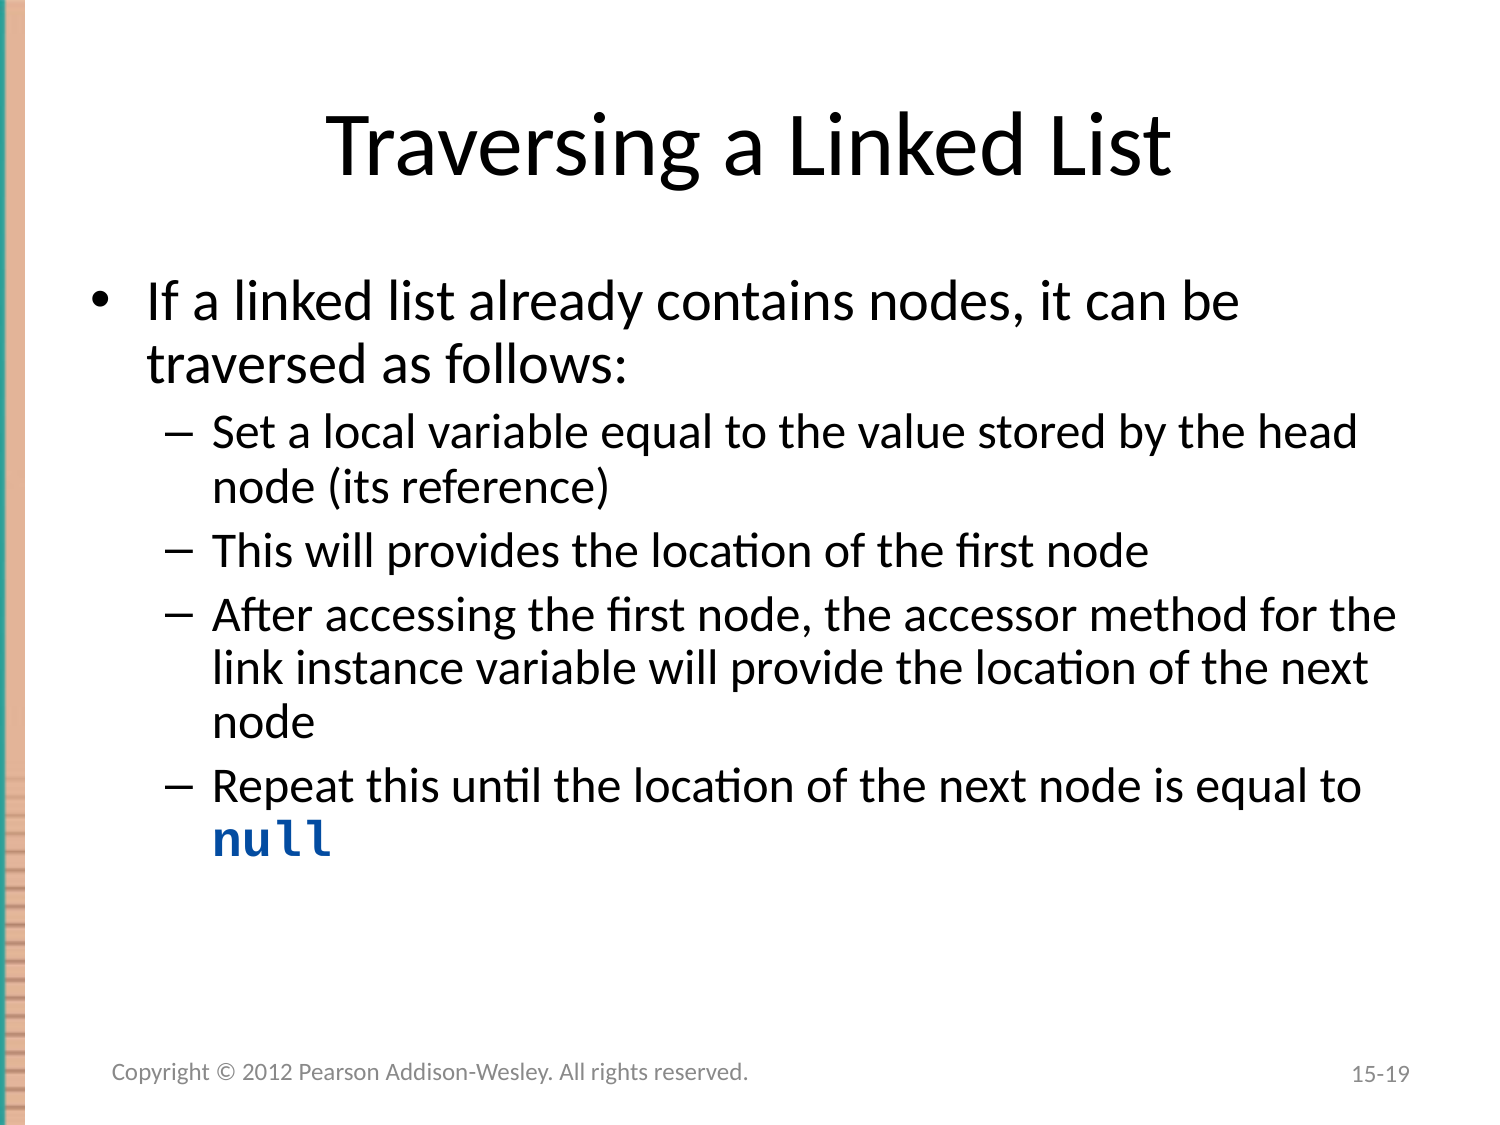

# Traversing a Linked List
If a linked list already contains nodes, it can be traversed as follows:
Set a local variable equal to the value stored by the head node (its reference)
This will provides the location of the first node
After accessing the first node, the accessor method for the link instance variable will provide the location of the next node
Repeat this until the location of the next node is equal to null
Copyright © 2012 Pearson Addison-Wesley. All rights reserved.
15-19